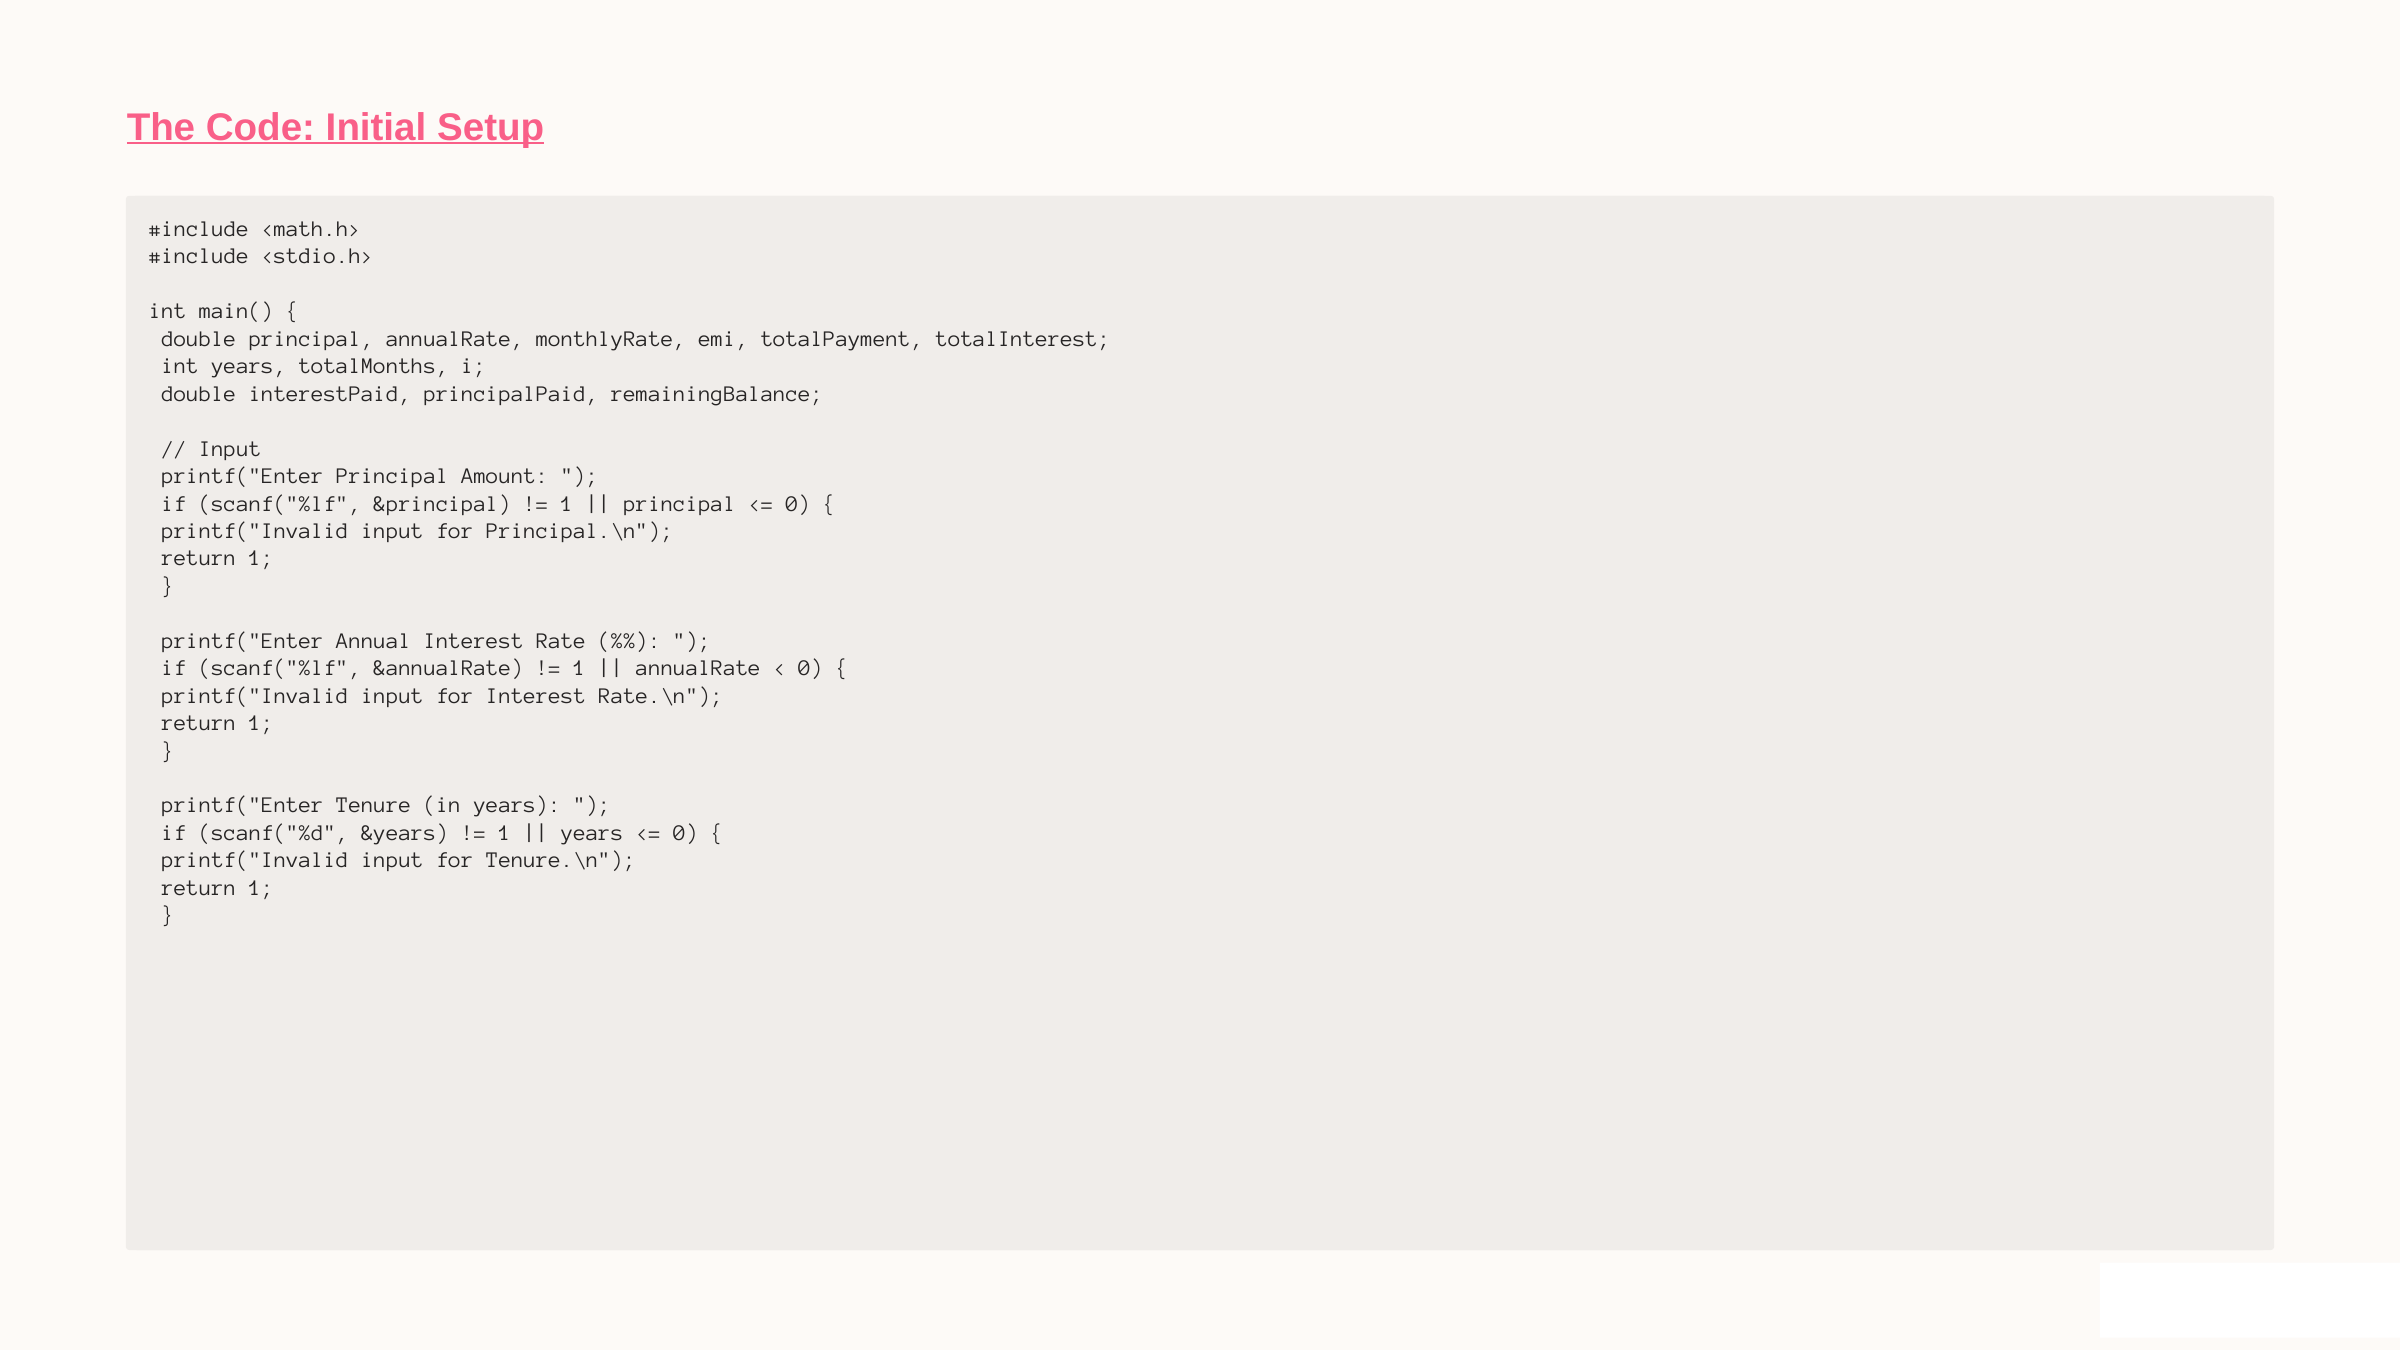

The Code: Initial Setup

#include <math.h>
#include <stdio.h>

int main() {
 double principal, annualRate, monthlyRate, emi, totalPayment, totalInterest;
 int years, totalMonths, i;
 double interestPaid, principalPaid, remainingBalance;

 // Input
 printf("Enter Principal Amount: ");
 if (scanf("%lf", &principal) != 1 || principal <= 0) {
 printf("Invalid input for Principal.\n");
 return 1;
 }

 printf("Enter Annual Interest Rate (%%): ");
 if (scanf("%lf", &annualRate) != 1 || annualRate < 0) {
 printf("Invalid input for Interest Rate.\n");
 return 1;
 }

 printf("Enter Tenure (in years): ");
 if (scanf("%d", &years) != 1 || years <= 0) {
 printf("Invalid input for Tenure.\n");
 return 1;
 }